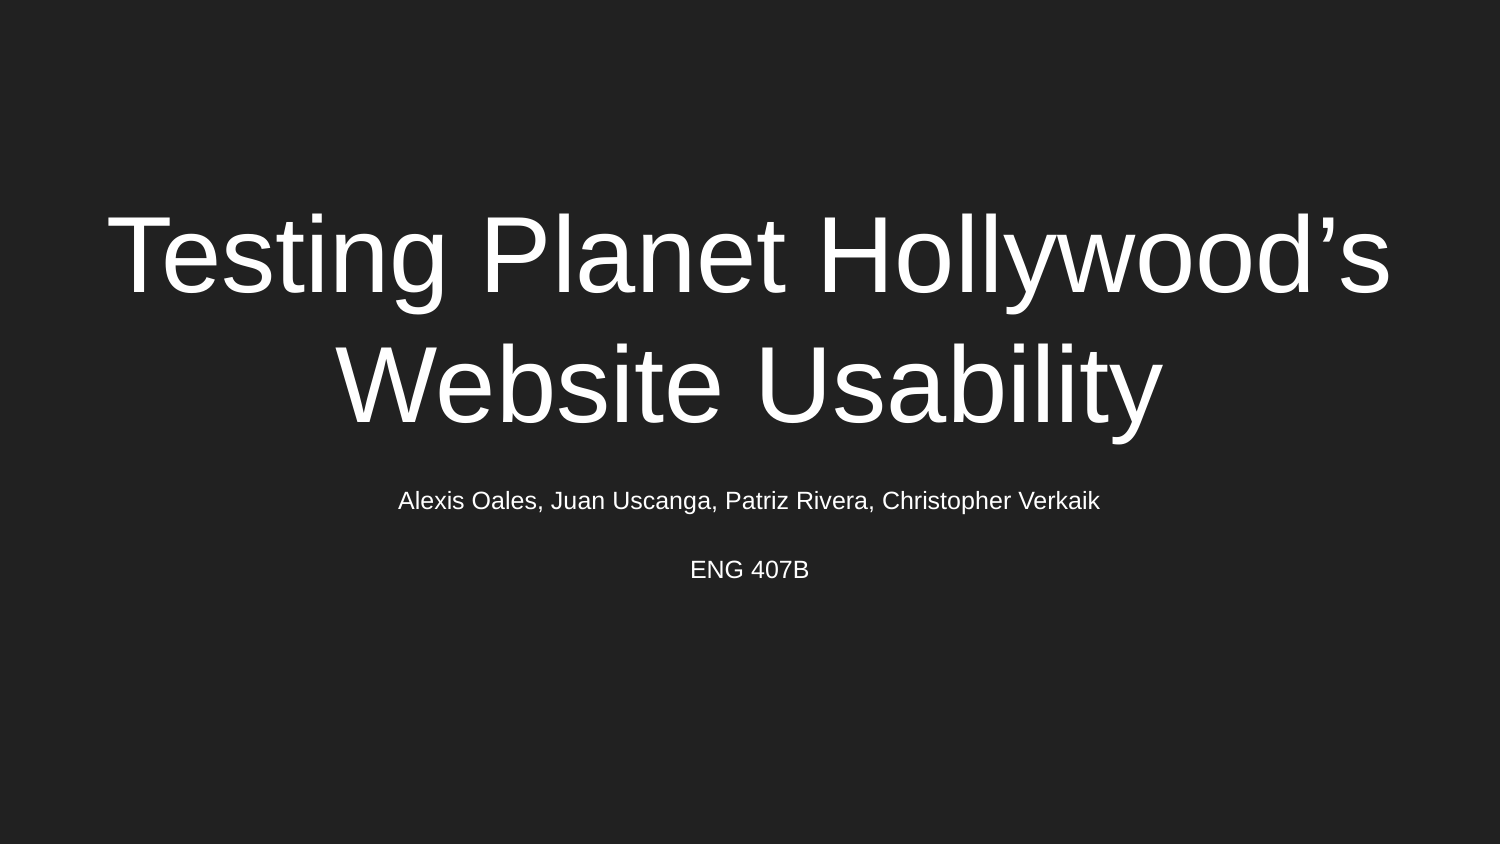

# Testing Planet Hollywood’s Website Usability
Alexis Oales, Juan Uscanga, Patriz Rivera, Christopher Verkaik

ENG 407B